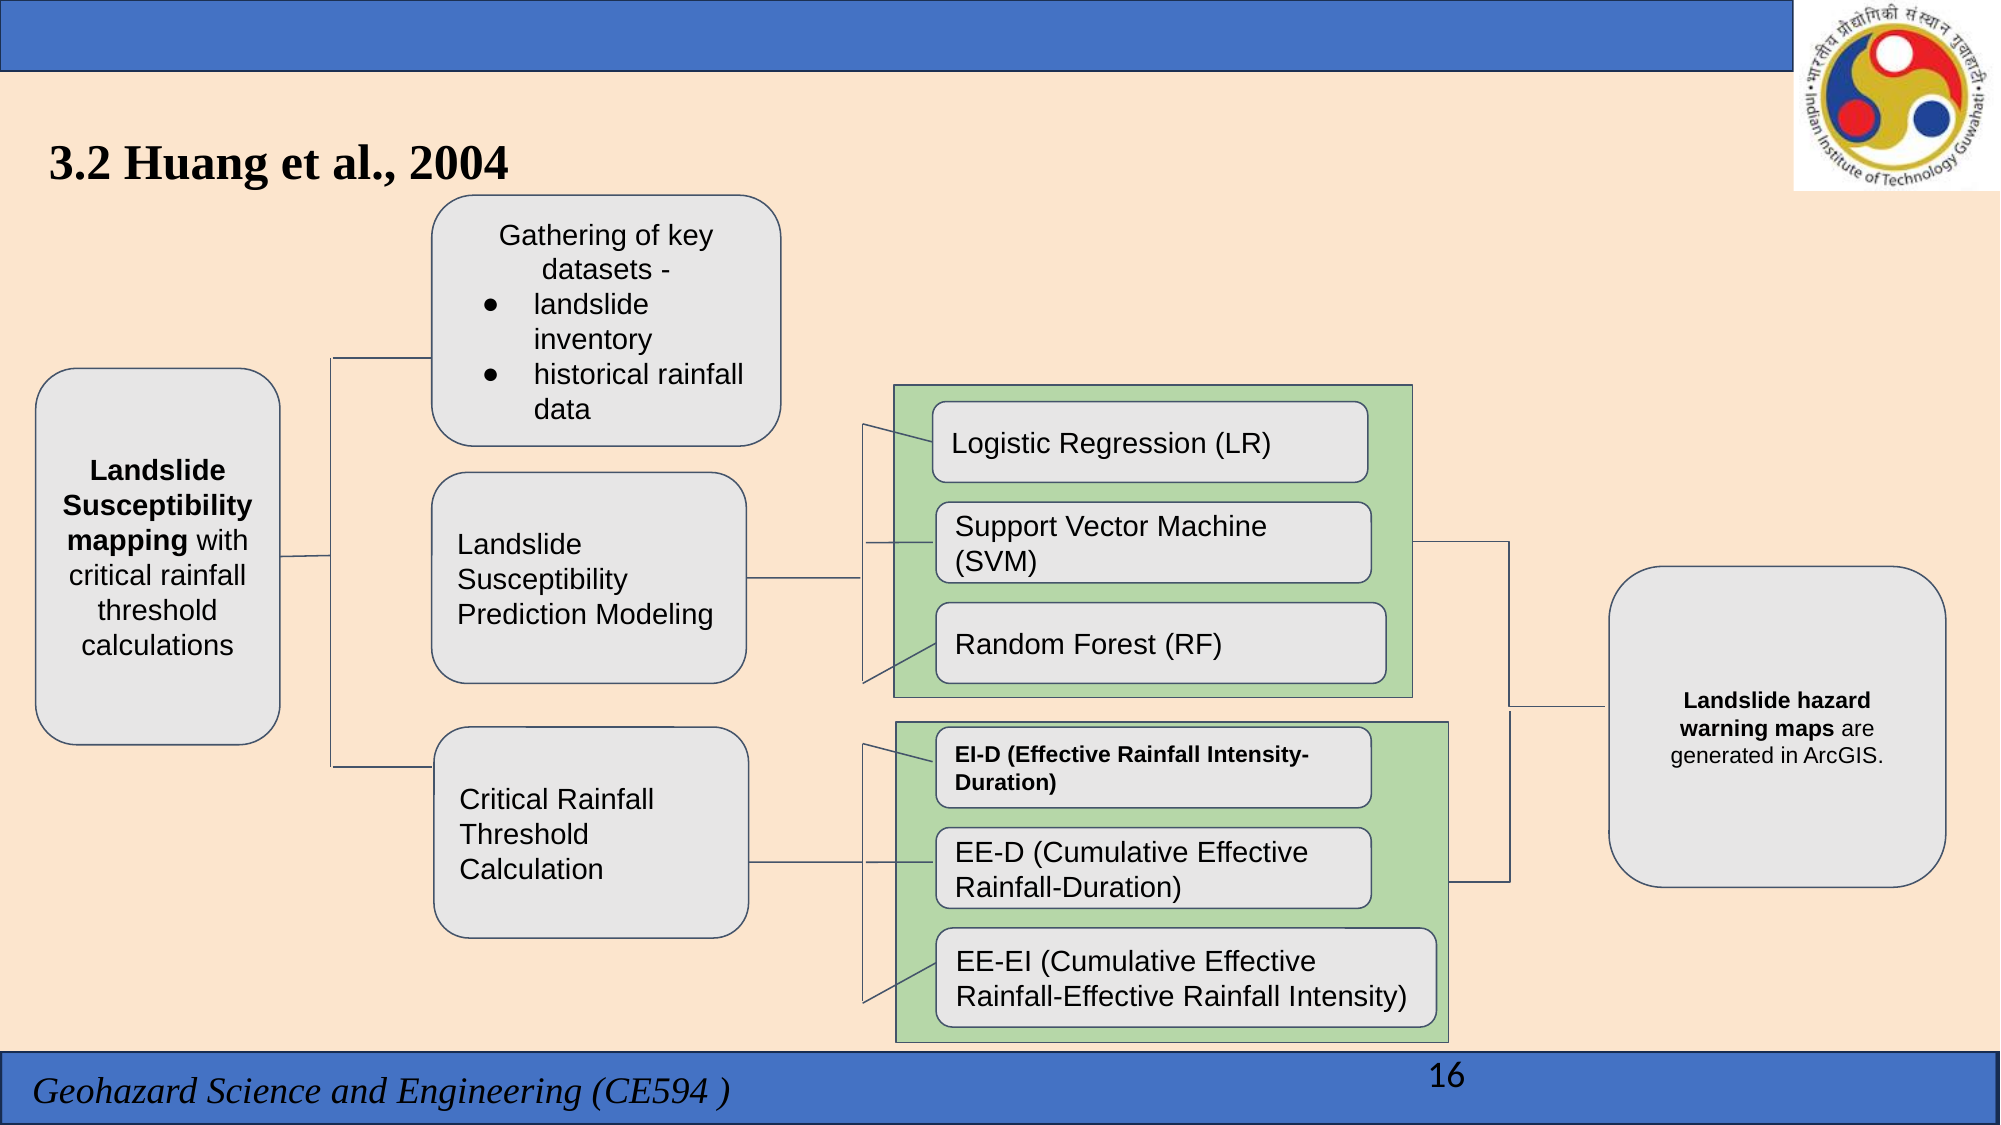

3.2 Huang et al., 2004
Gathering of key datasets -
landslide inventory
historical rainfall data
Landslide Susceptibility mapping with critical rainfall threshold calculations

Logistic Regression (LR)
Landslide Susceptibility Prediction Modeling
Support Vector Machine (SVM)
Landslide hazard warning maps are generated in ArcGIS.
Random Forest (RF)

Critical Rainfall Threshold Calculation
EI-D (Effective Rainfall Intensity-Duration)
EE-D (Cumulative Effective Rainfall-Duration)
EE-EI (Cumulative Effective Rainfall-Effective Rainfall Intensity)
16